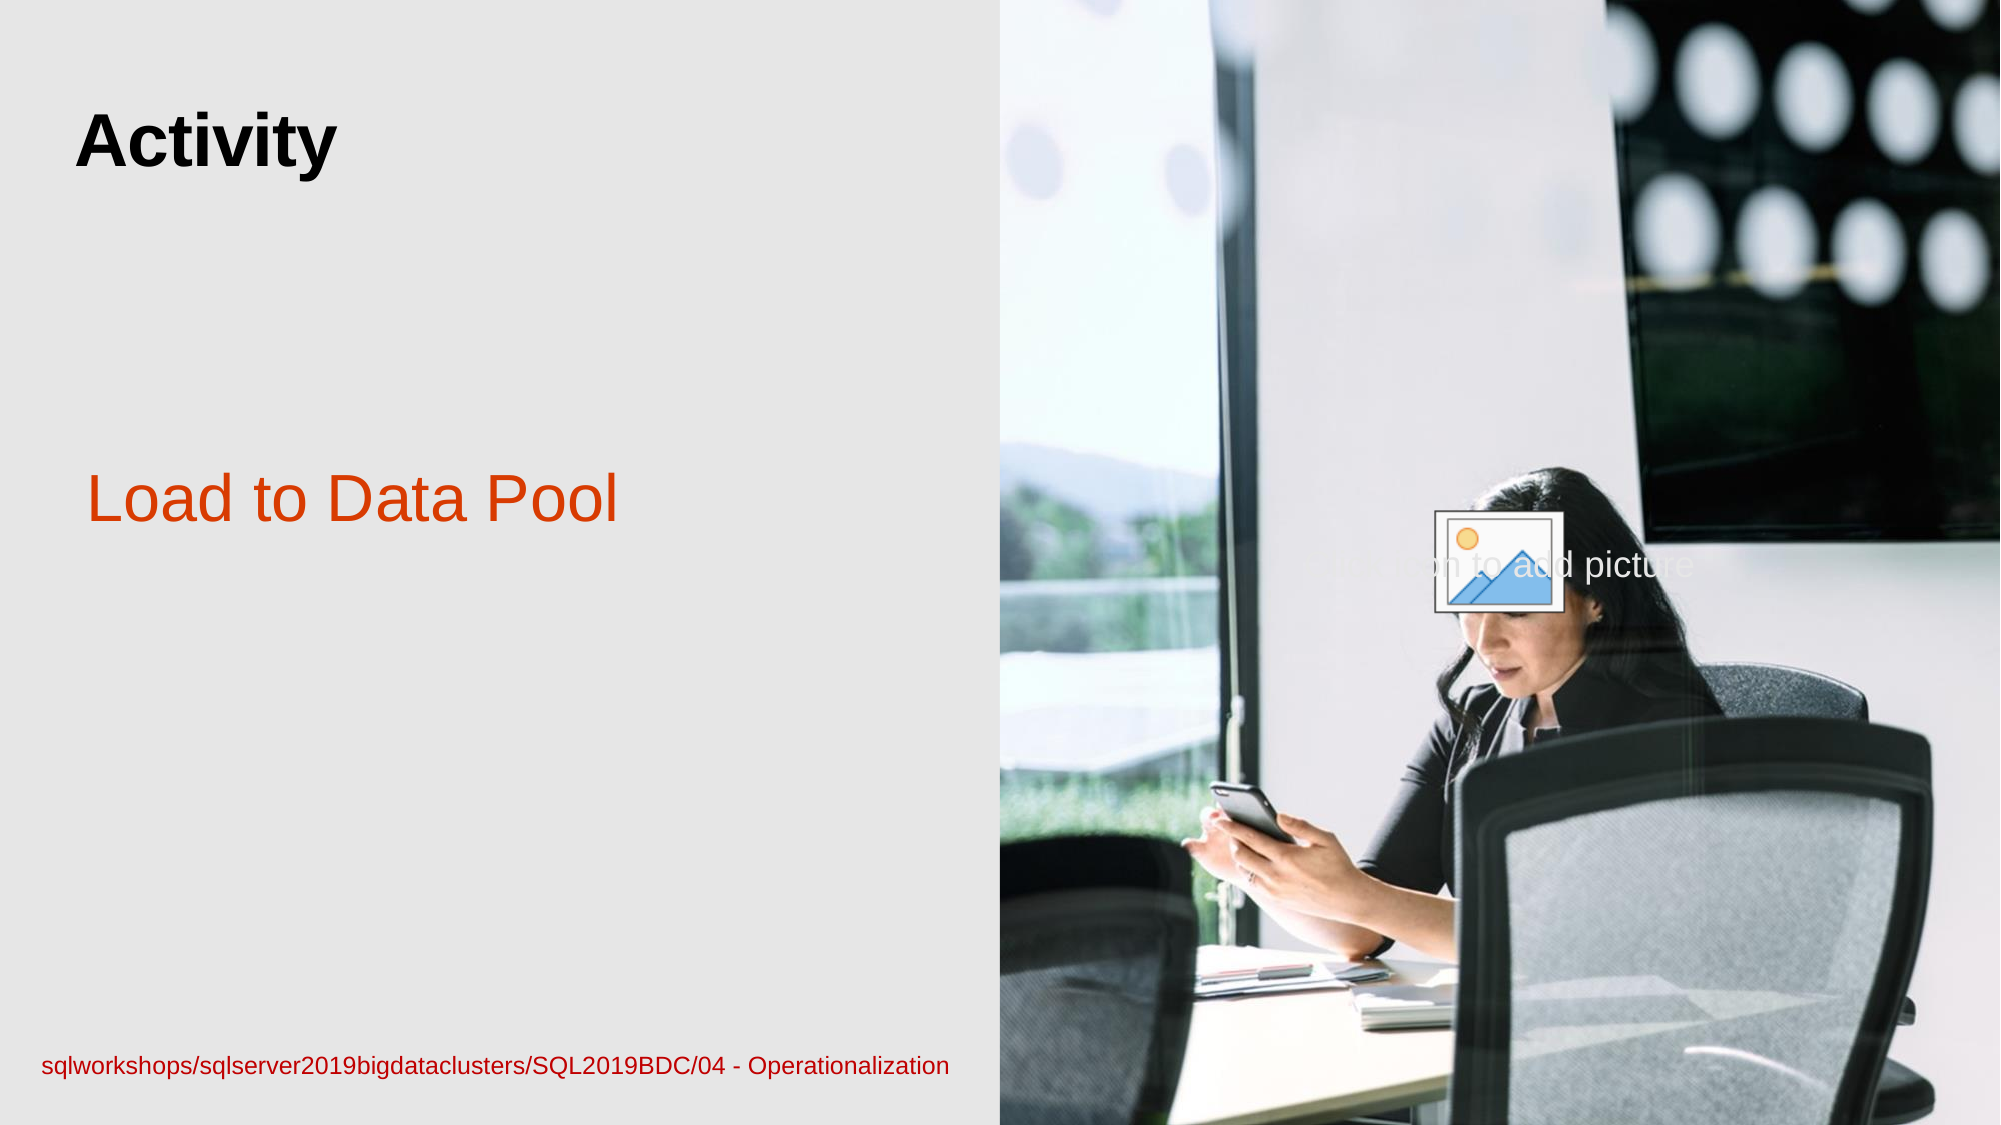

# Activity
Load to Data Pool
sqlworkshops/sqlserver2019bigdataclusters/SQL2019BDC/04 - Operationalization